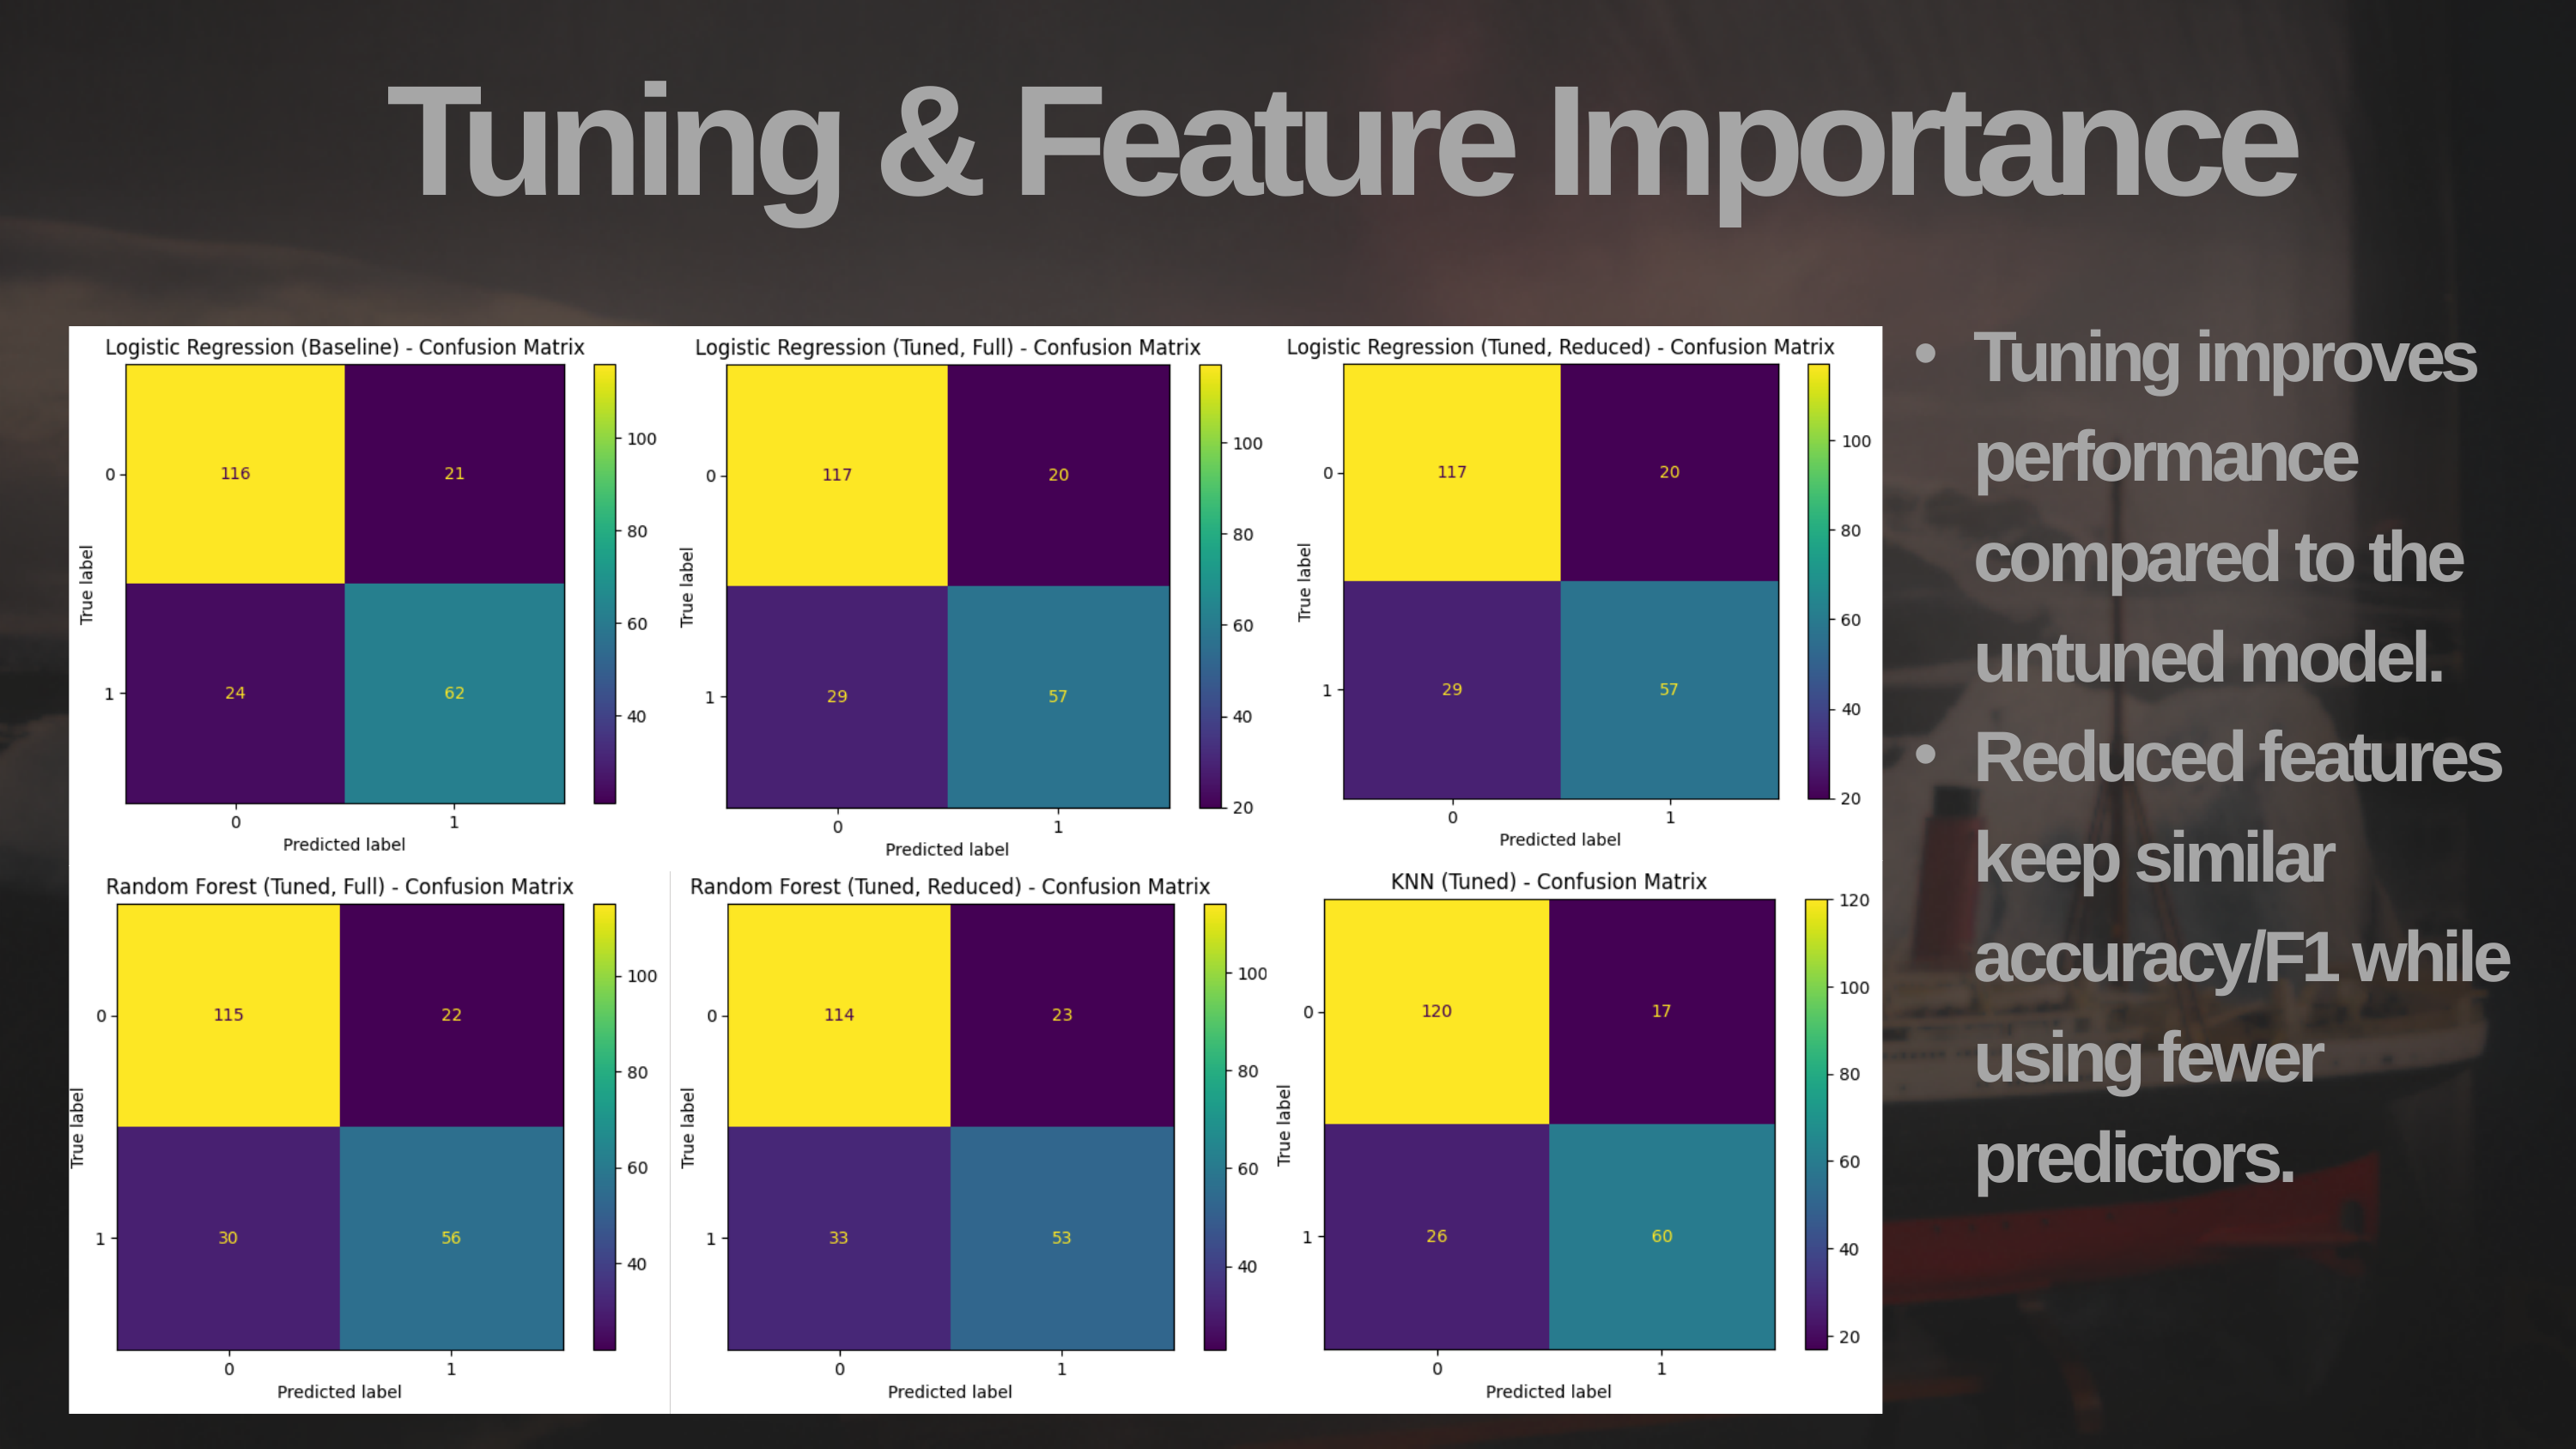

Tuning & Feature Importance
Tuning improves performance compared to the untuned model.
Reduced features keep similar accuracy/F1 while using fewer predictors.